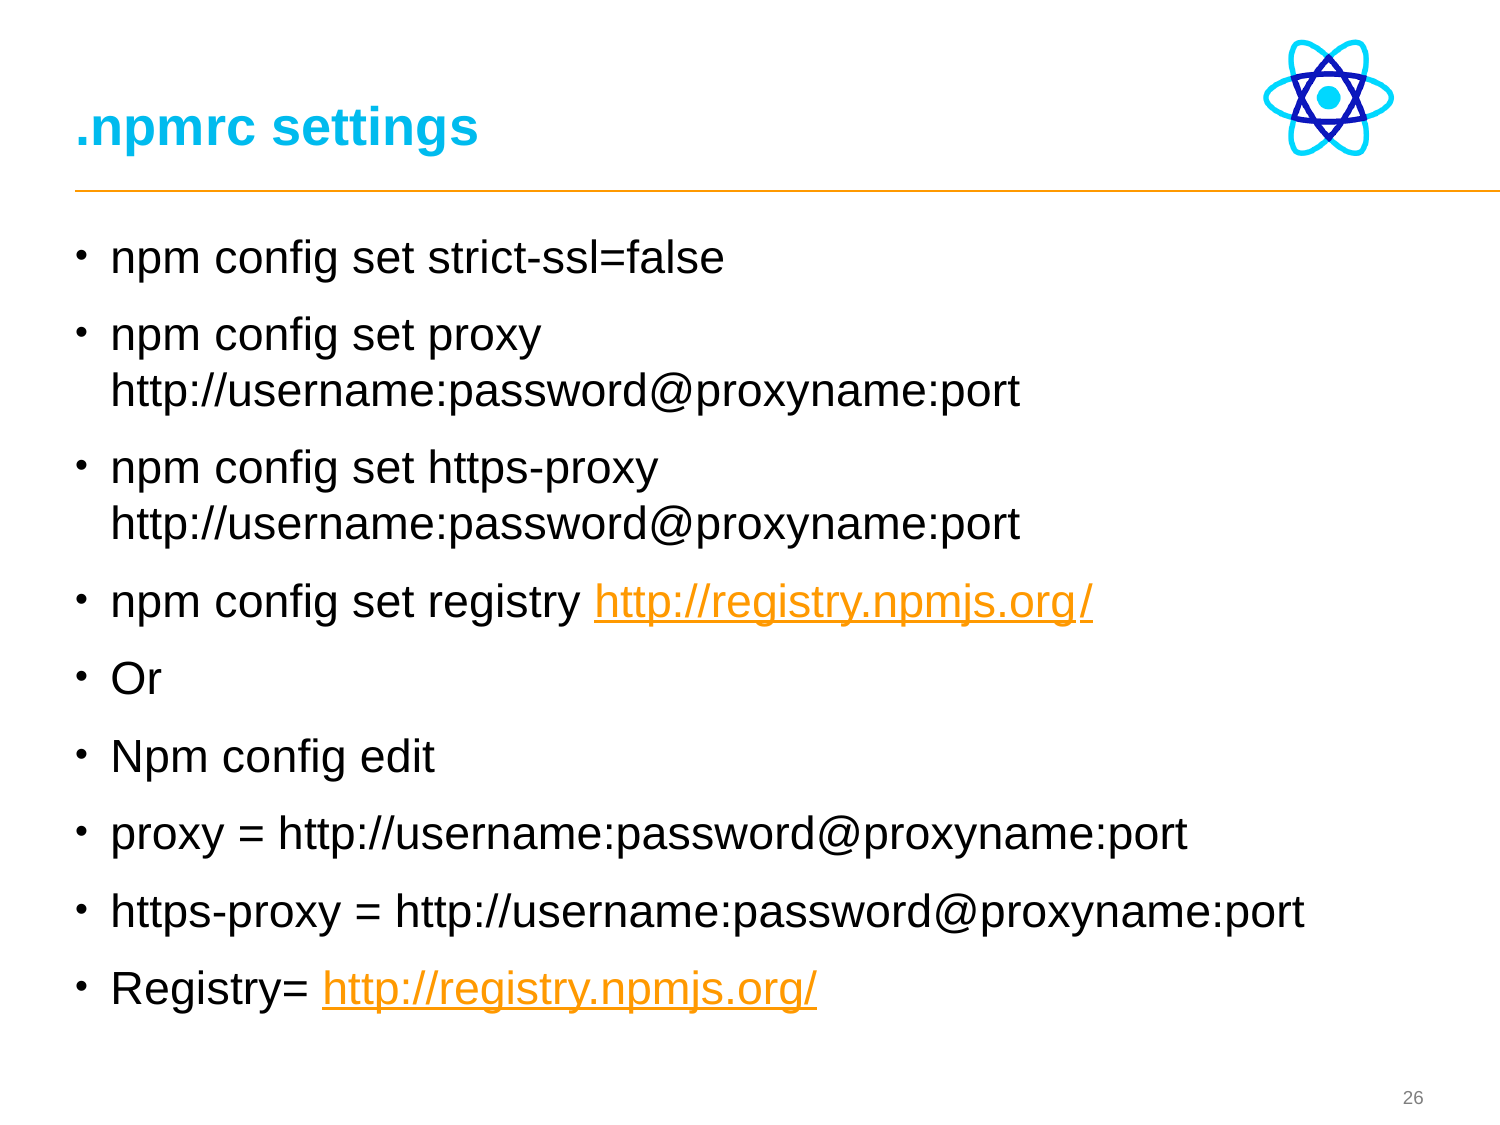

# .npmrc settings
npm config set strict-ssl=false
npm config set proxy http://username:password@proxyname:port
npm config set https-proxy http://username:password@proxyname:port
npm config set registry http://registry.npmjs.org/
Or
Npm config edit
proxy = http://username:password@proxyname:port
https-proxy = http://username:password@proxyname:port
Registry= http://registry.npmjs.org/